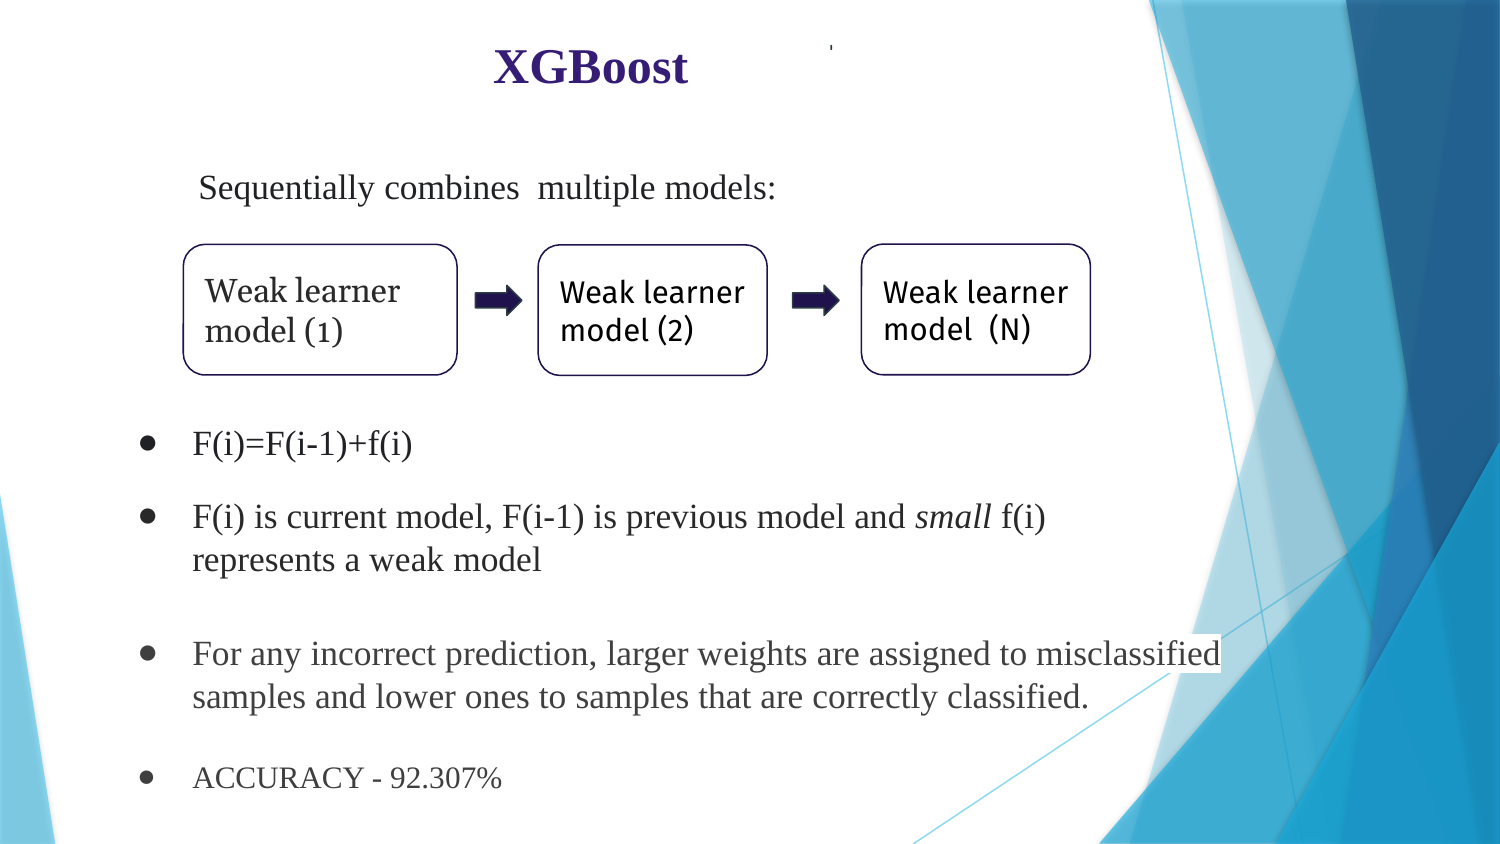

# XGBoost

Sequentially combines  multiple models:
Weak learner model  (N)
Weak learner model (1)
Weak learner model (2)

F(i)=F(i-1)+f(i)
F(i) is current model, F(i-1) is previous model and small f(i) represents a weak model
For any incorrect prediction, larger weights are assigned to misclassified samples and lower ones to samples that are correctly classified.

ACCURACY - 92.307%